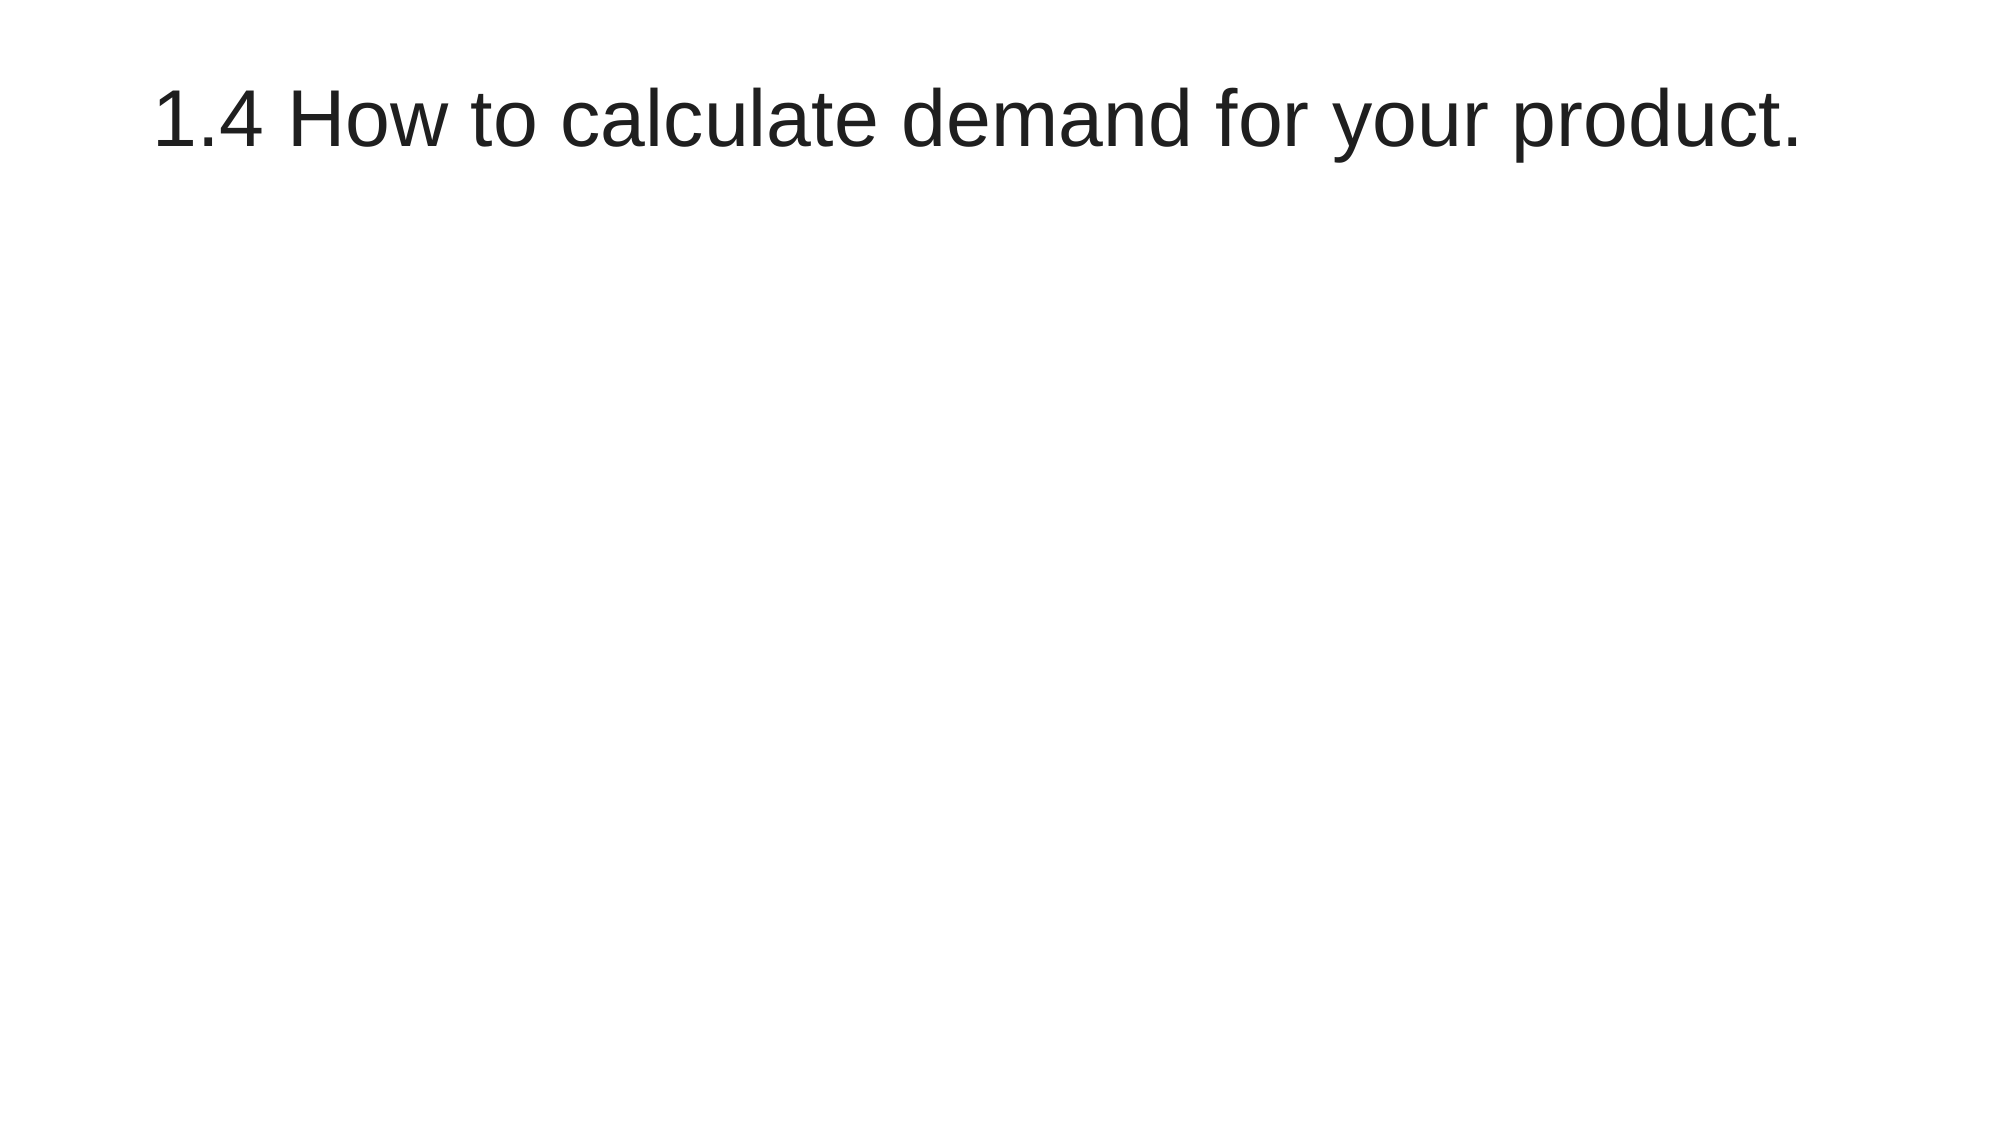

# 1.4 How to calculate demand for your product.